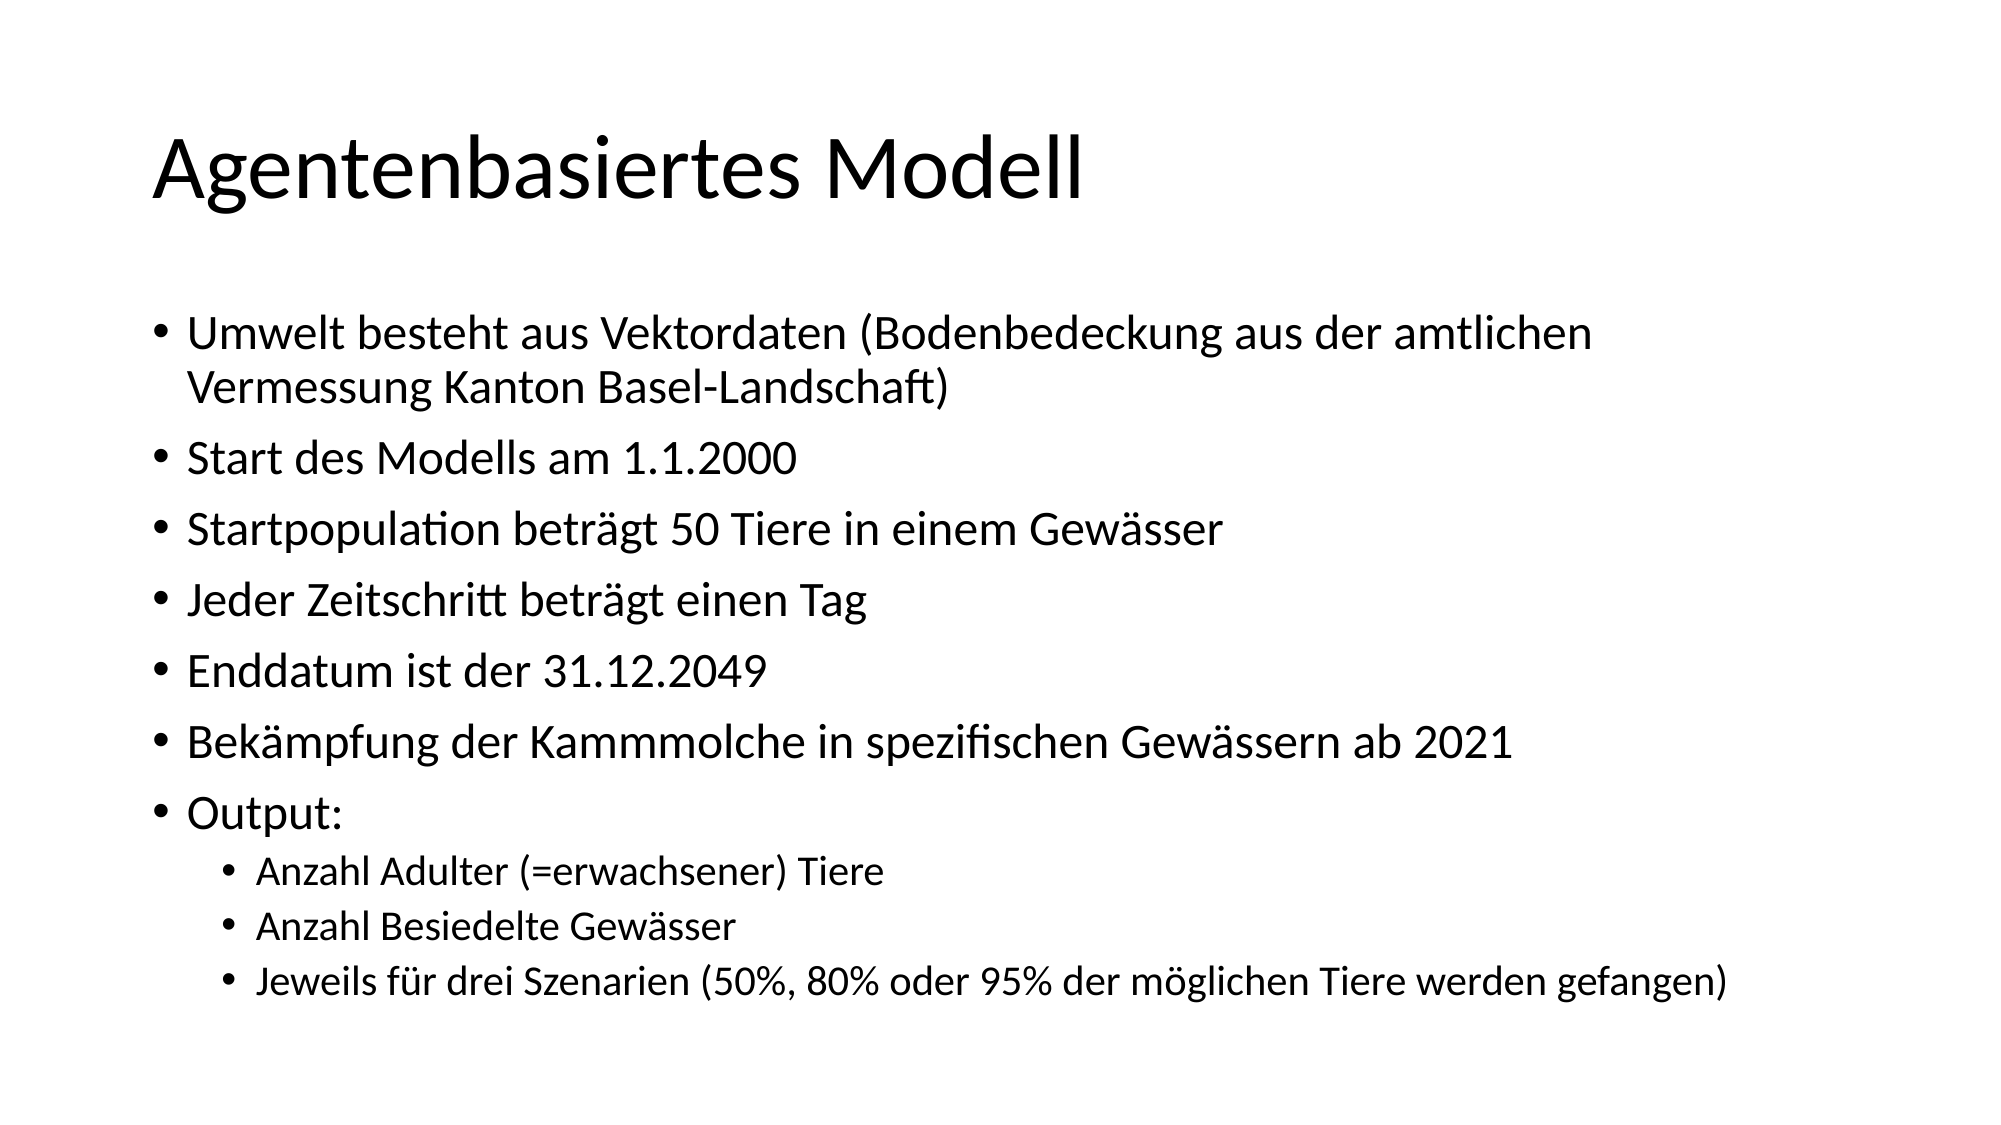

# Agentenbasiertes Modell
Umwelt besteht aus Vektordaten (Bodenbedeckung aus der amtlichen Vermessung Kanton Basel-Landschaft)
Start des Modells am 1.1.2000
Startpopulation beträgt 50 Tiere in einem Gewässer
Jeder Zeitschritt beträgt einen Tag
Enddatum ist der 31.12.2049
Bekämpfung der Kammmolche in spezifischen Gewässern ab 2021
Output:
Anzahl Adulter (=erwachsener) Tiere
Anzahl Besiedelte Gewässer
Jeweils für drei Szenarien (50%, 80% oder 95% der möglichen Tiere werden gefangen)